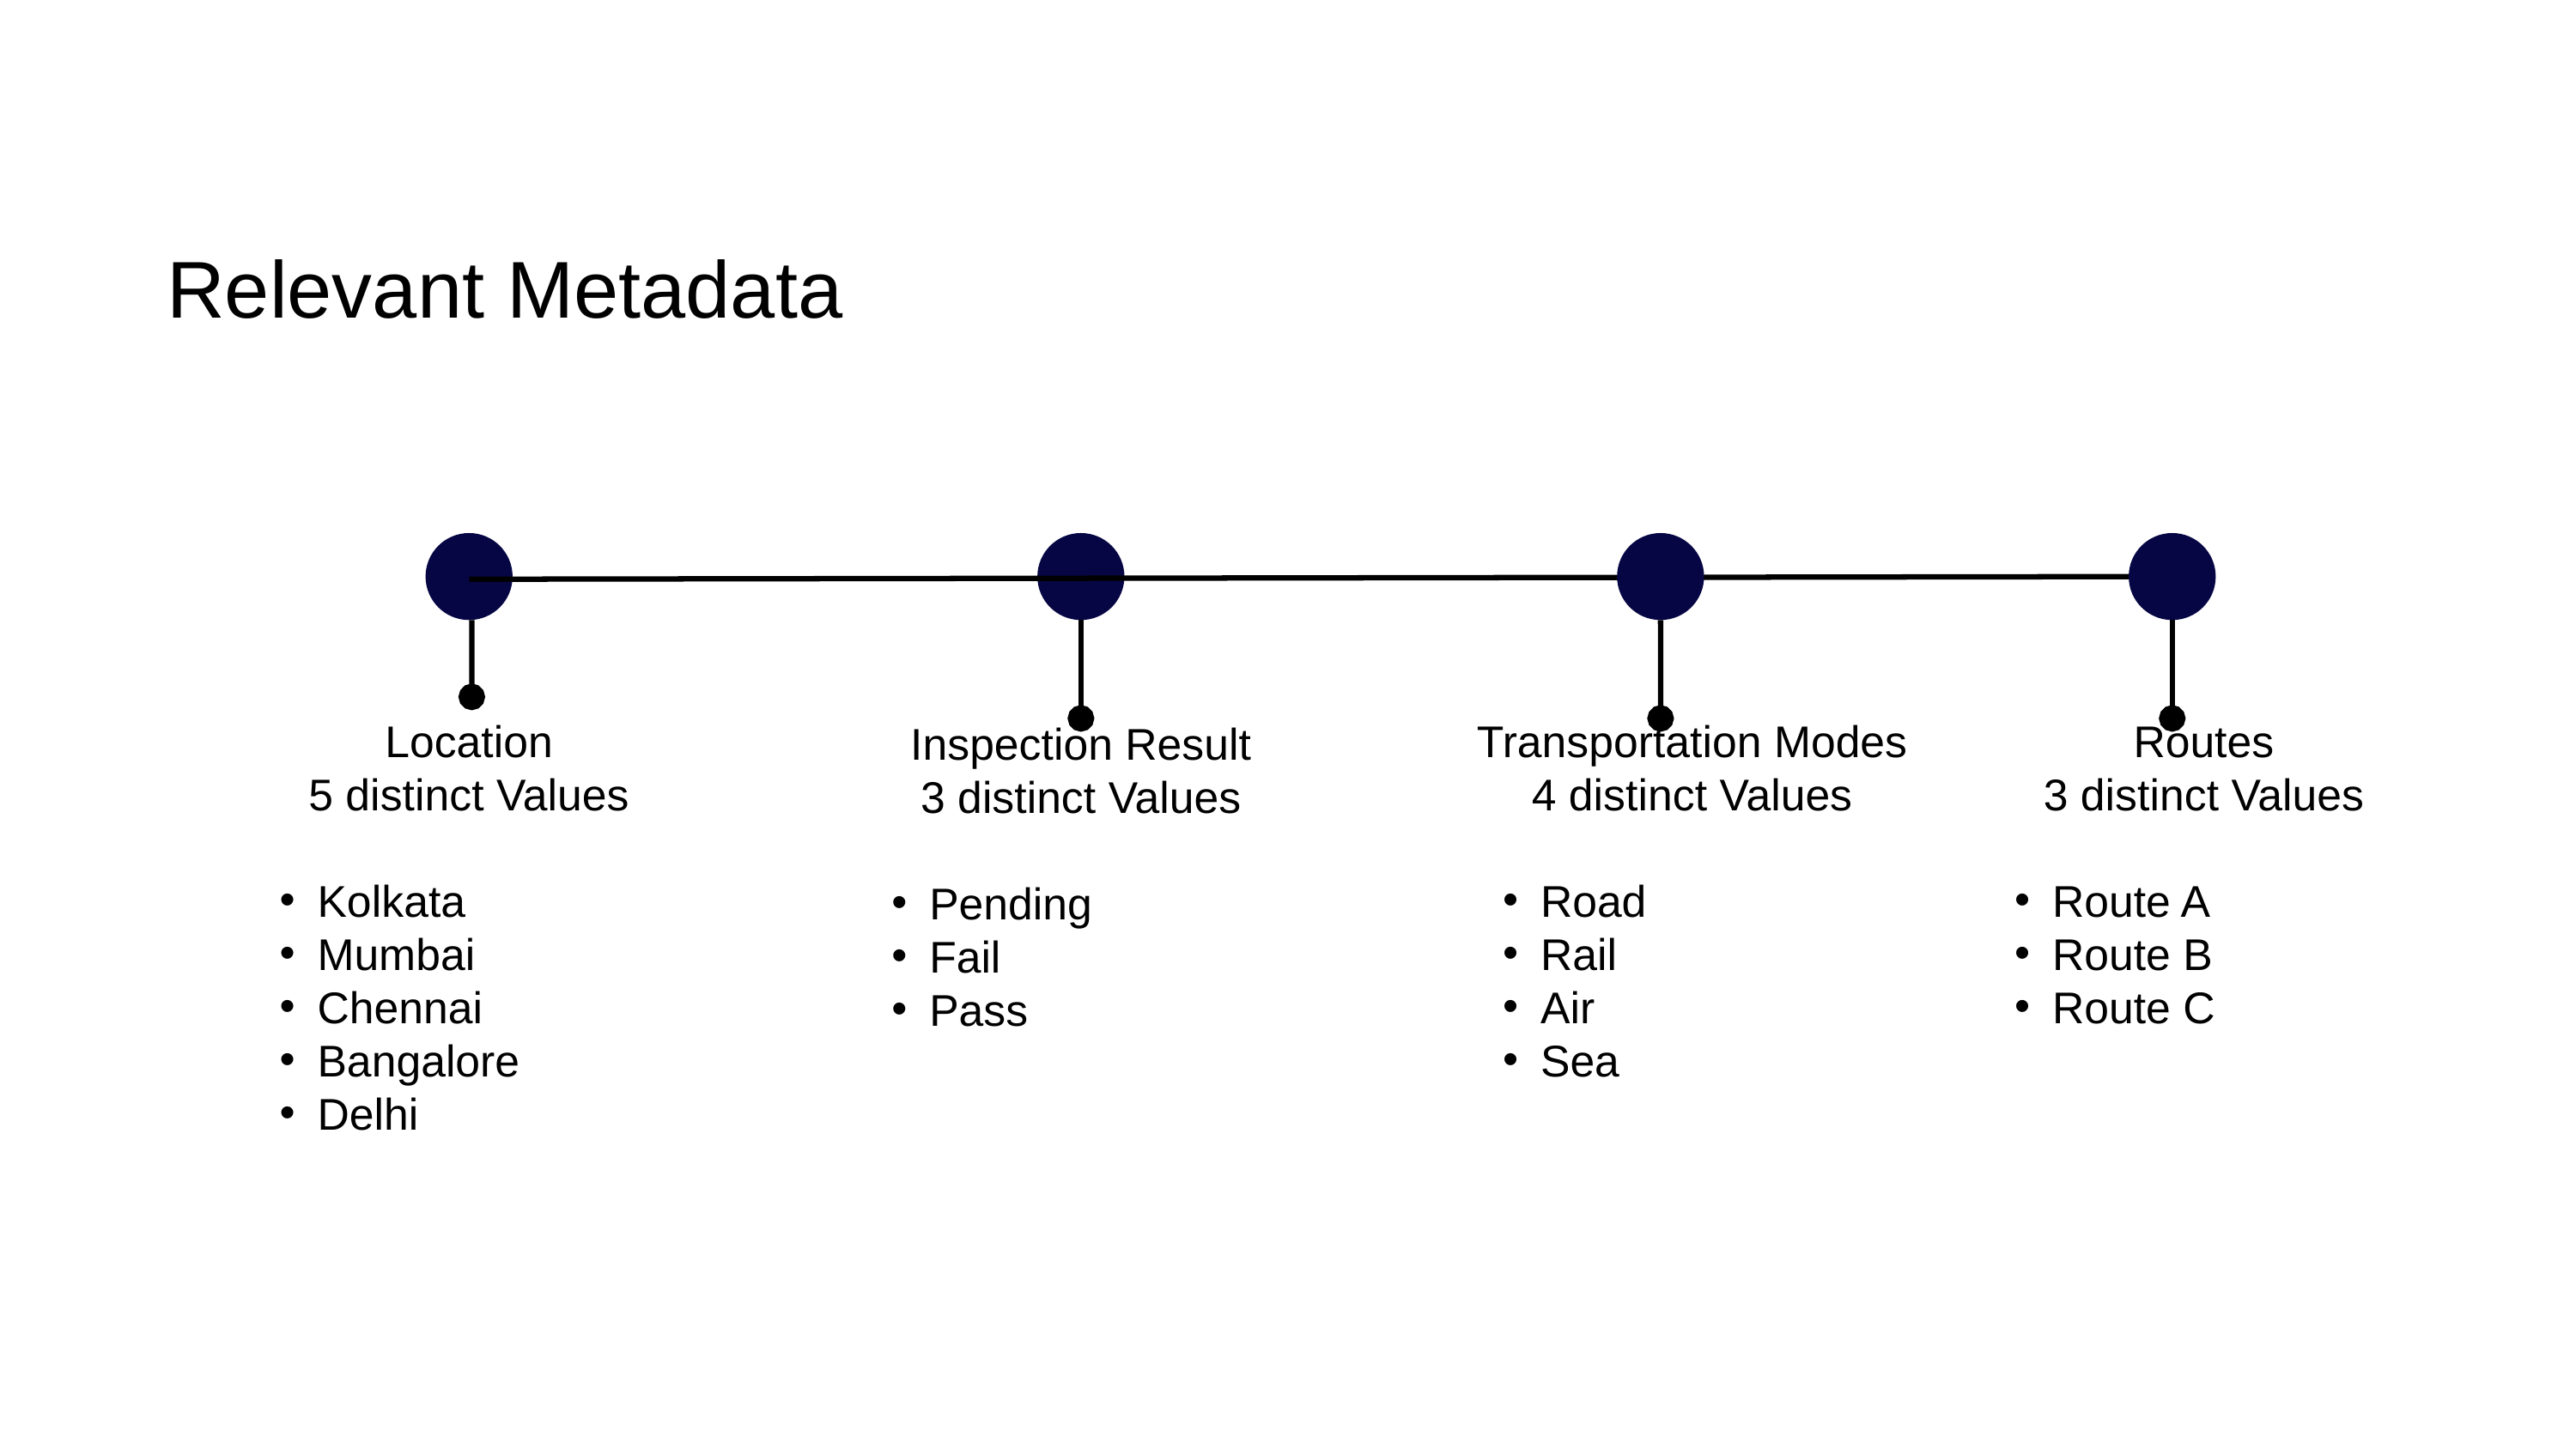

Relevant Metadata

Location
5 distinct Values

Kolkata
Mumbai
Chennai
Bangalore
Delhi
Transportation Modes
4 distinct Values

Road
Rail
Air
Sea

Routes
3 distinct Values

Route A
Route B
Route C

Inspection Result
3 distinct Values

Pending
Fail
Pass